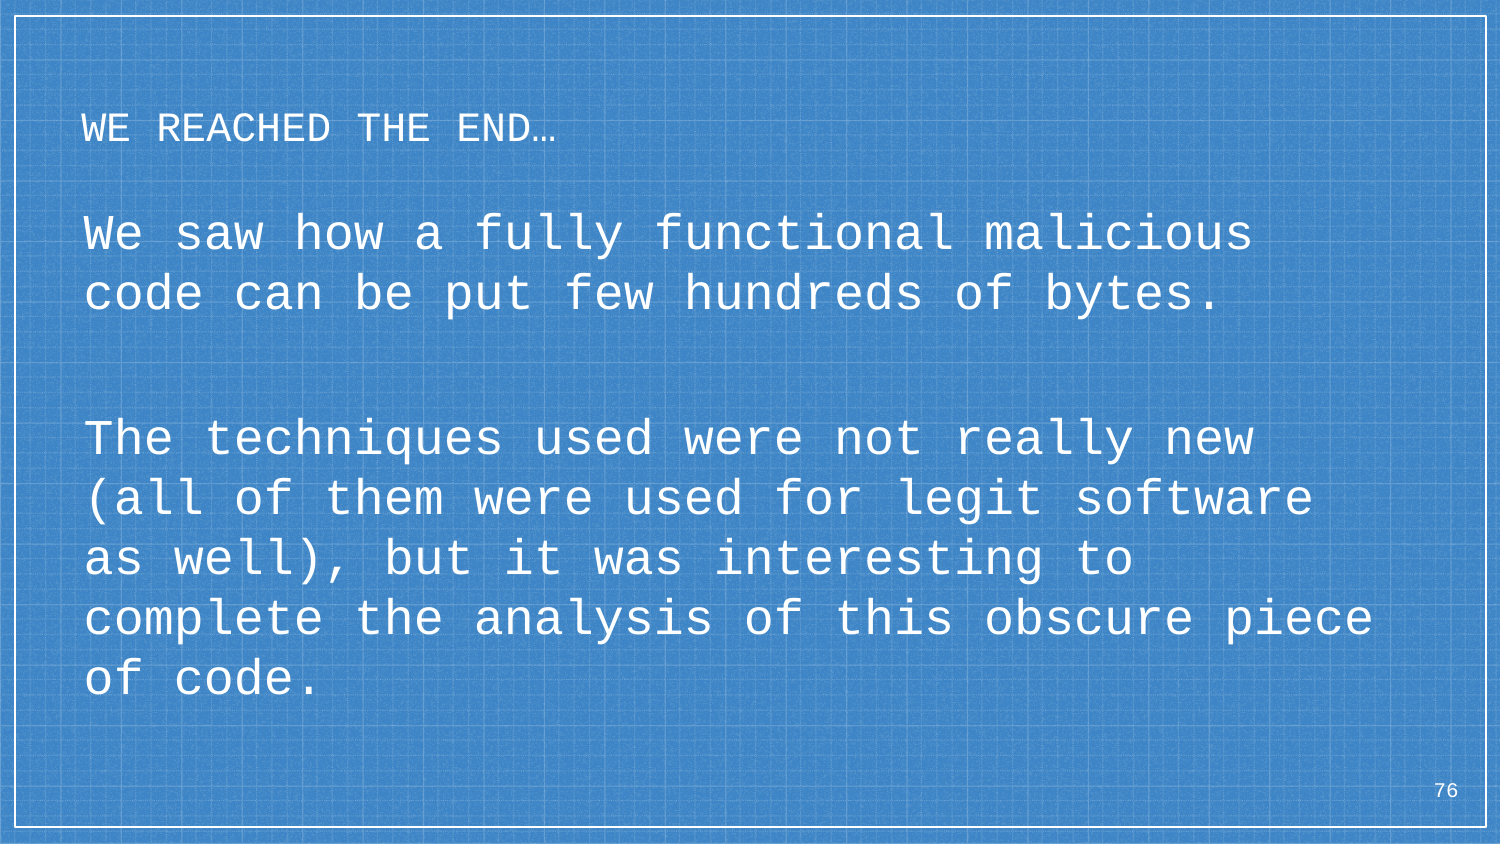

# WE REACHED THE END…
We saw how a fully functional malicious code can be put few hundreds of bytes.

The techniques used were not really new (all of them were used for legit software as well), but it was interesting to complete the analysis of this obscure piece of code.
76